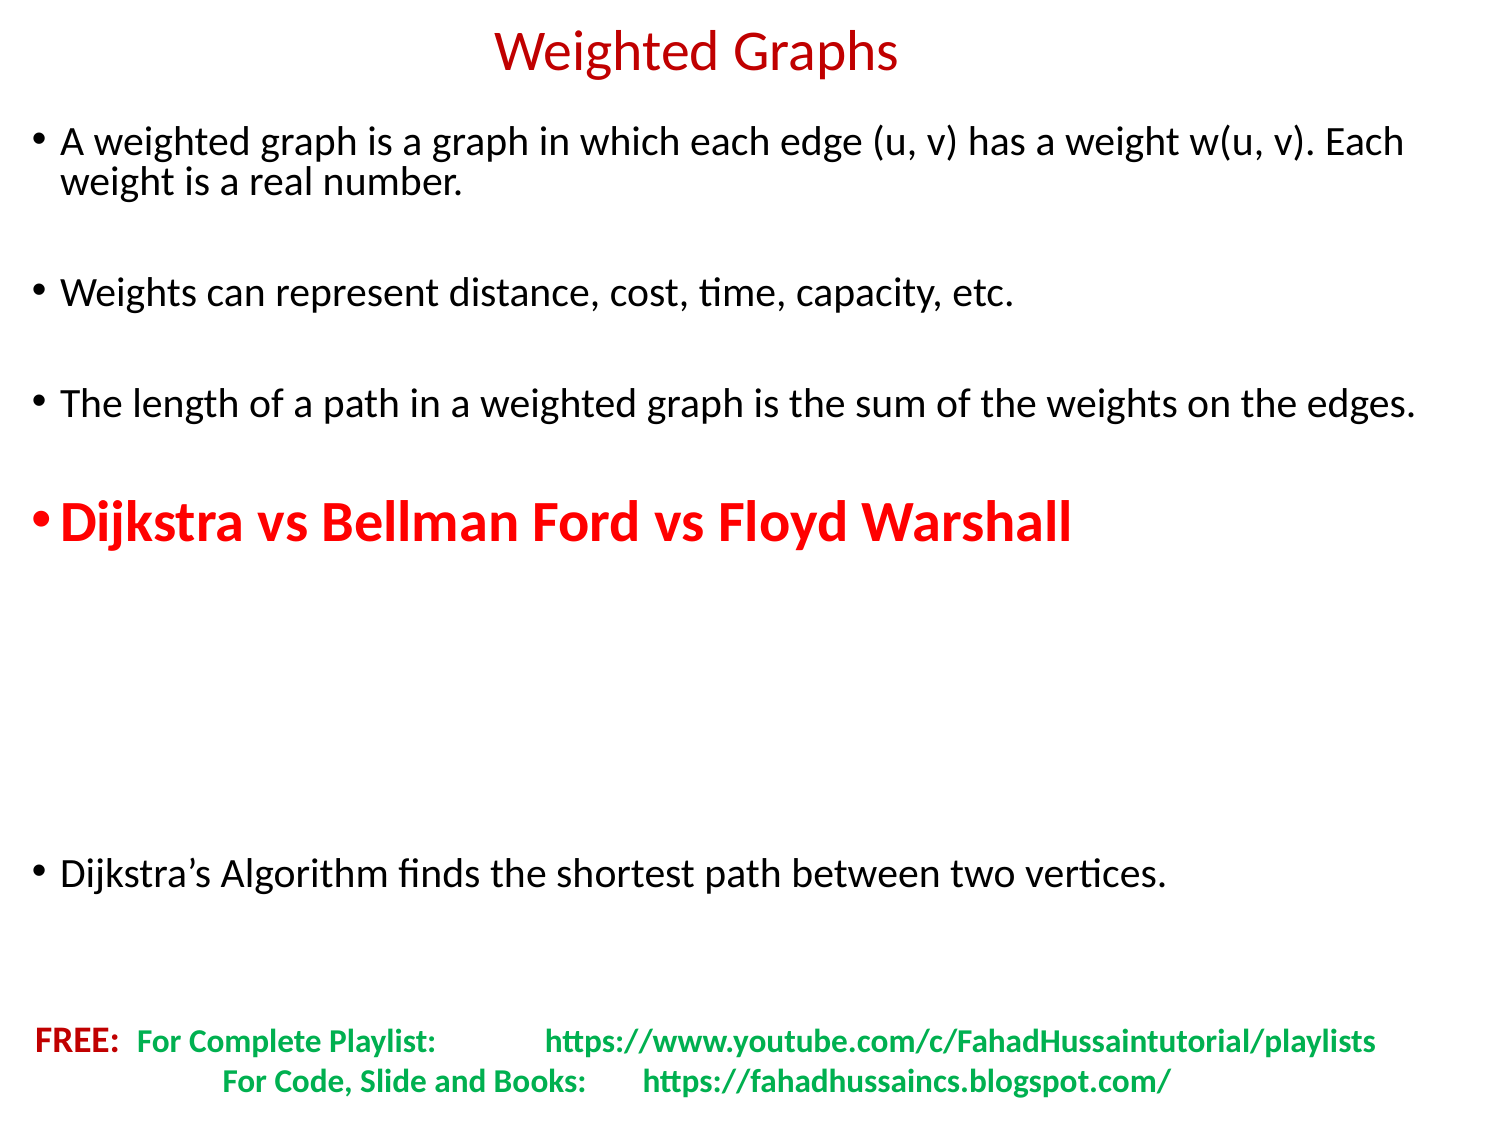

# Weighted Graphs

A weighted graph is a graph in which each edge (u, v) has a weight w(u, v). Each weight is a real number.

Weights can represent distance, cost, time, capacity, etc.

The length of a path in a weighted graph is the sum of the weights on the edges.

Dijkstra vs Bellman Ford vs Floyd Warshall

Dijkstra’s Algorithm finds the shortest path between two vertices.

FREE:  For Complete Playlist: 	        https://www.youtube.com/c/FahadHussaintutorial/playlists
	     For Code, Slide and Books:	 https://fahadhussaincs.blogspot.com/